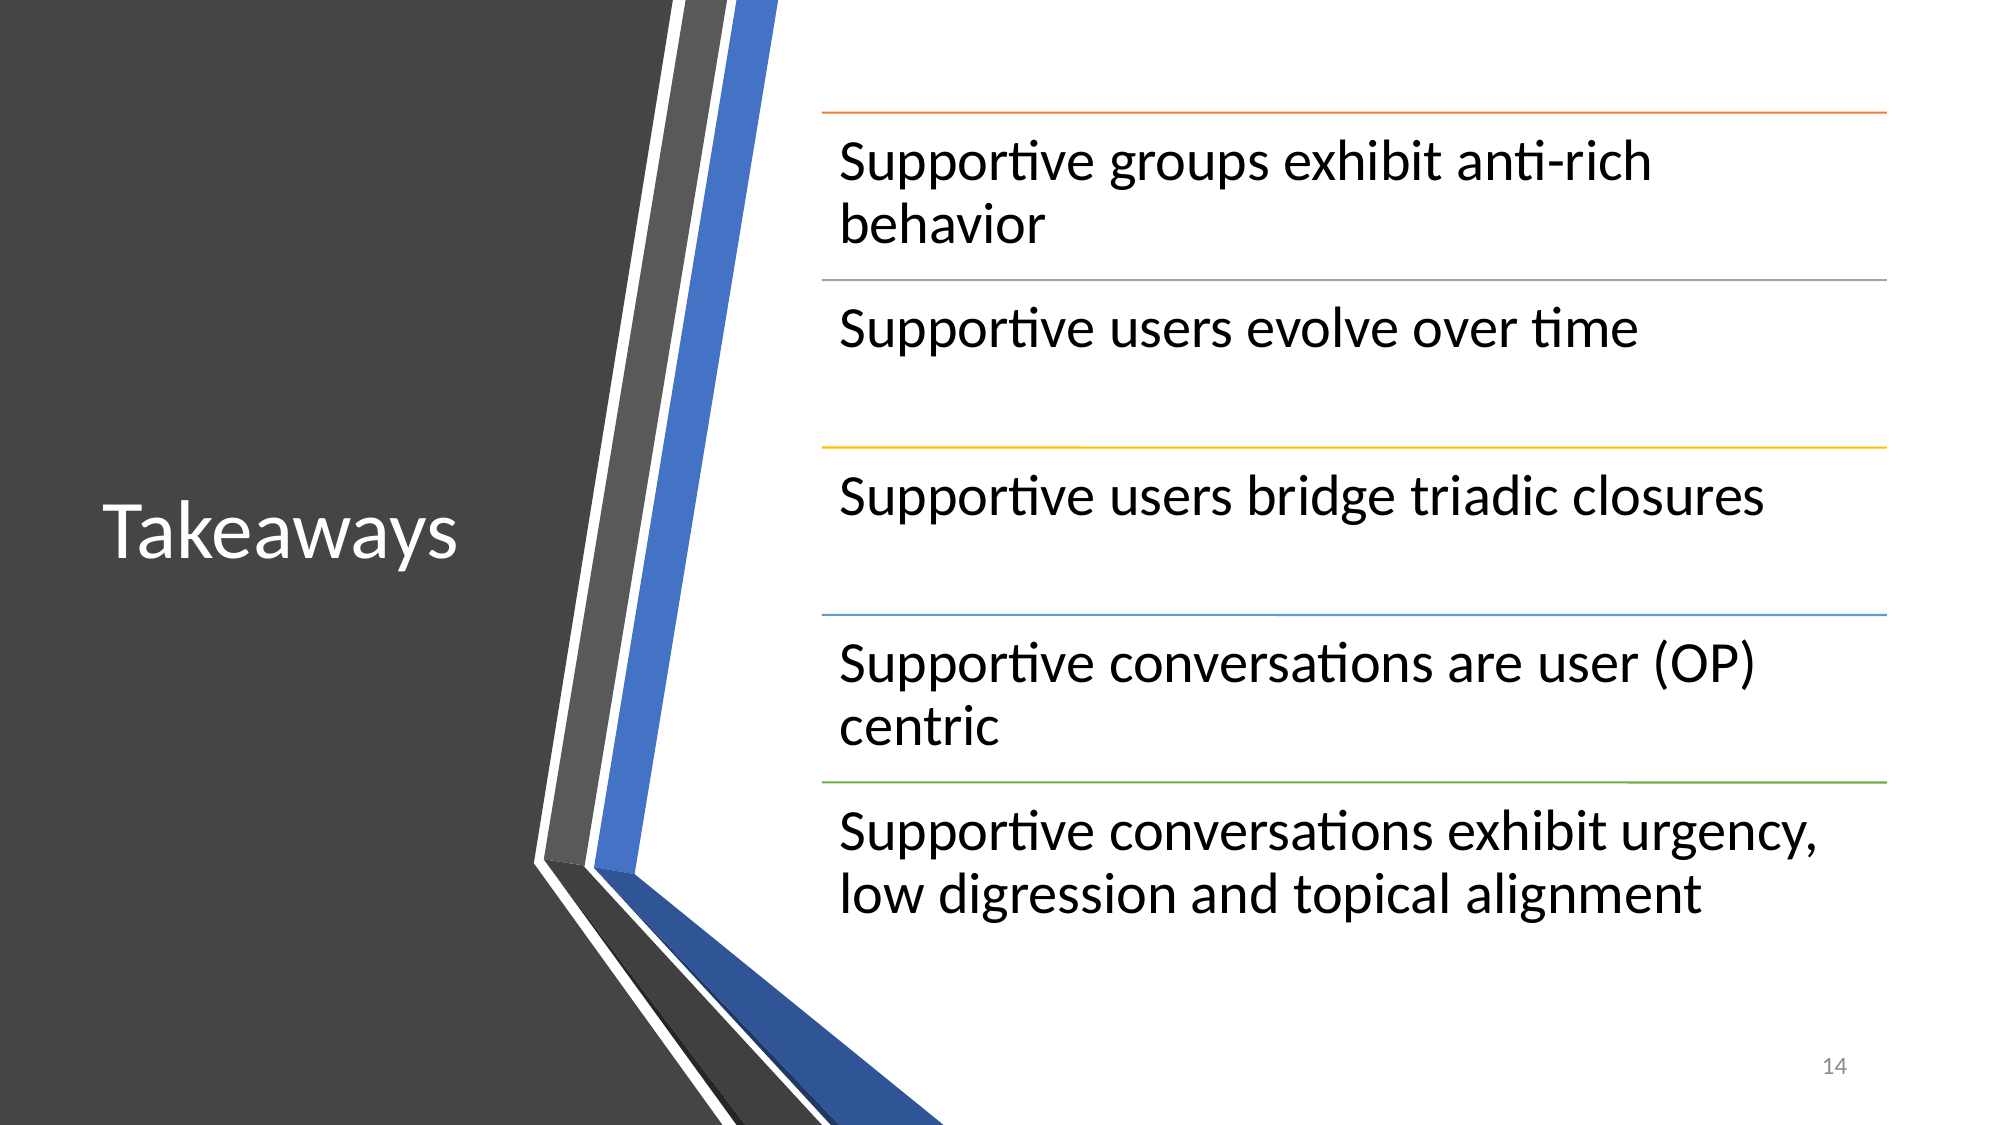

# Takeaways
Supportive groups exhibit anti-rich behavior
Supportive users evolve over time
Supportive users bridge triadic closures
Supportive conversations are user (OP) centric
Supportive conversations exhibit urgency, low digression and topical alignment
14